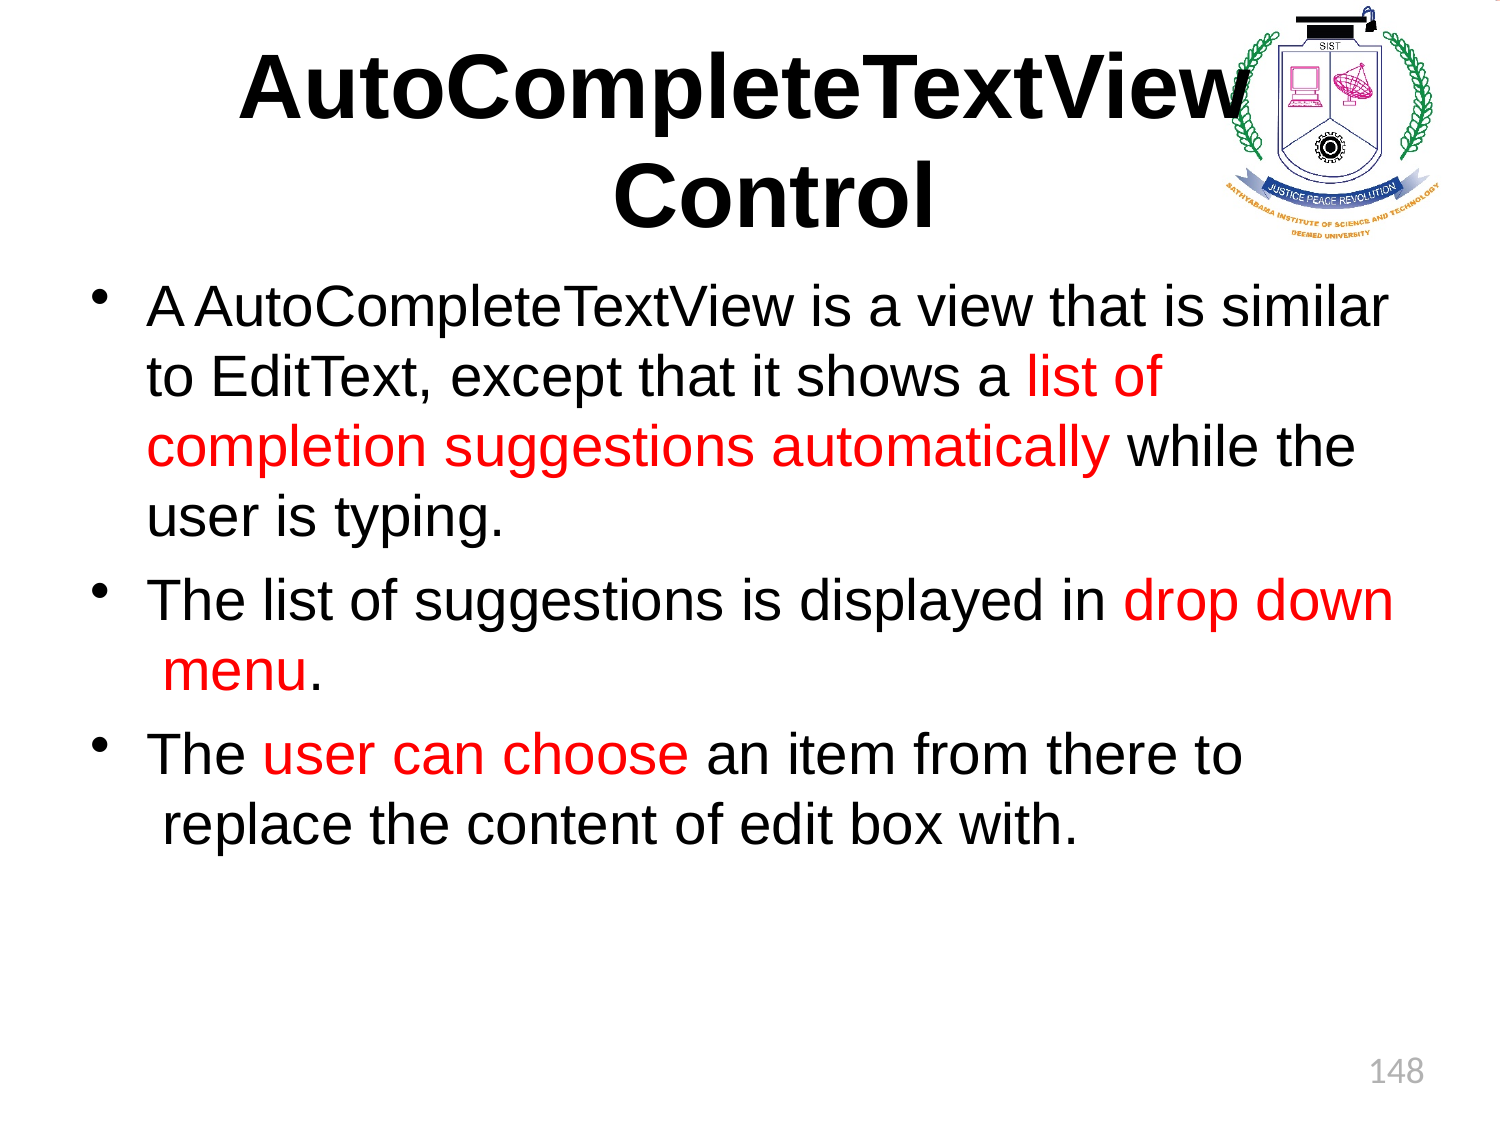

# AutoCompleteTextView  Control
A AutoCompleteTextView is a view that is similar  to EditText, except that it shows a list of  completion suggestions automatically while the  user is typing.
The list of suggestions is displayed in drop down  menu.
The user can choose an item from there to  replace the content of edit box with.
148